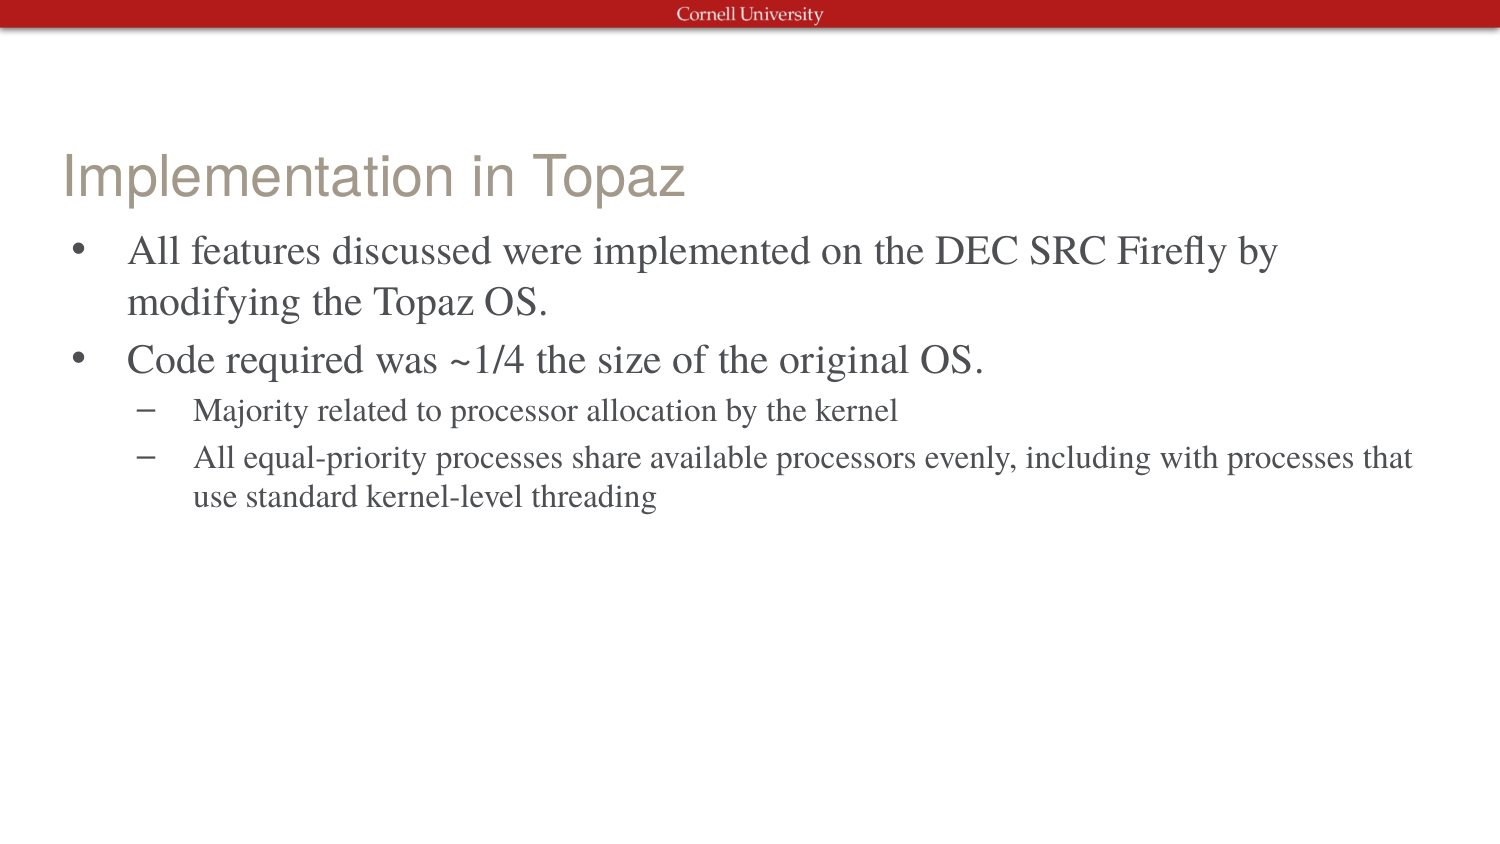

# Implementation in Topaz
All features discussed were implemented on the DEC SRC Firefly by modifying the Topaz OS.
Code required was ~1/4 the size of the original OS.
Majority related to processor allocation by the kernel
All equal-priority processes share available processors evenly, including with processes that use standard kernel-level threading